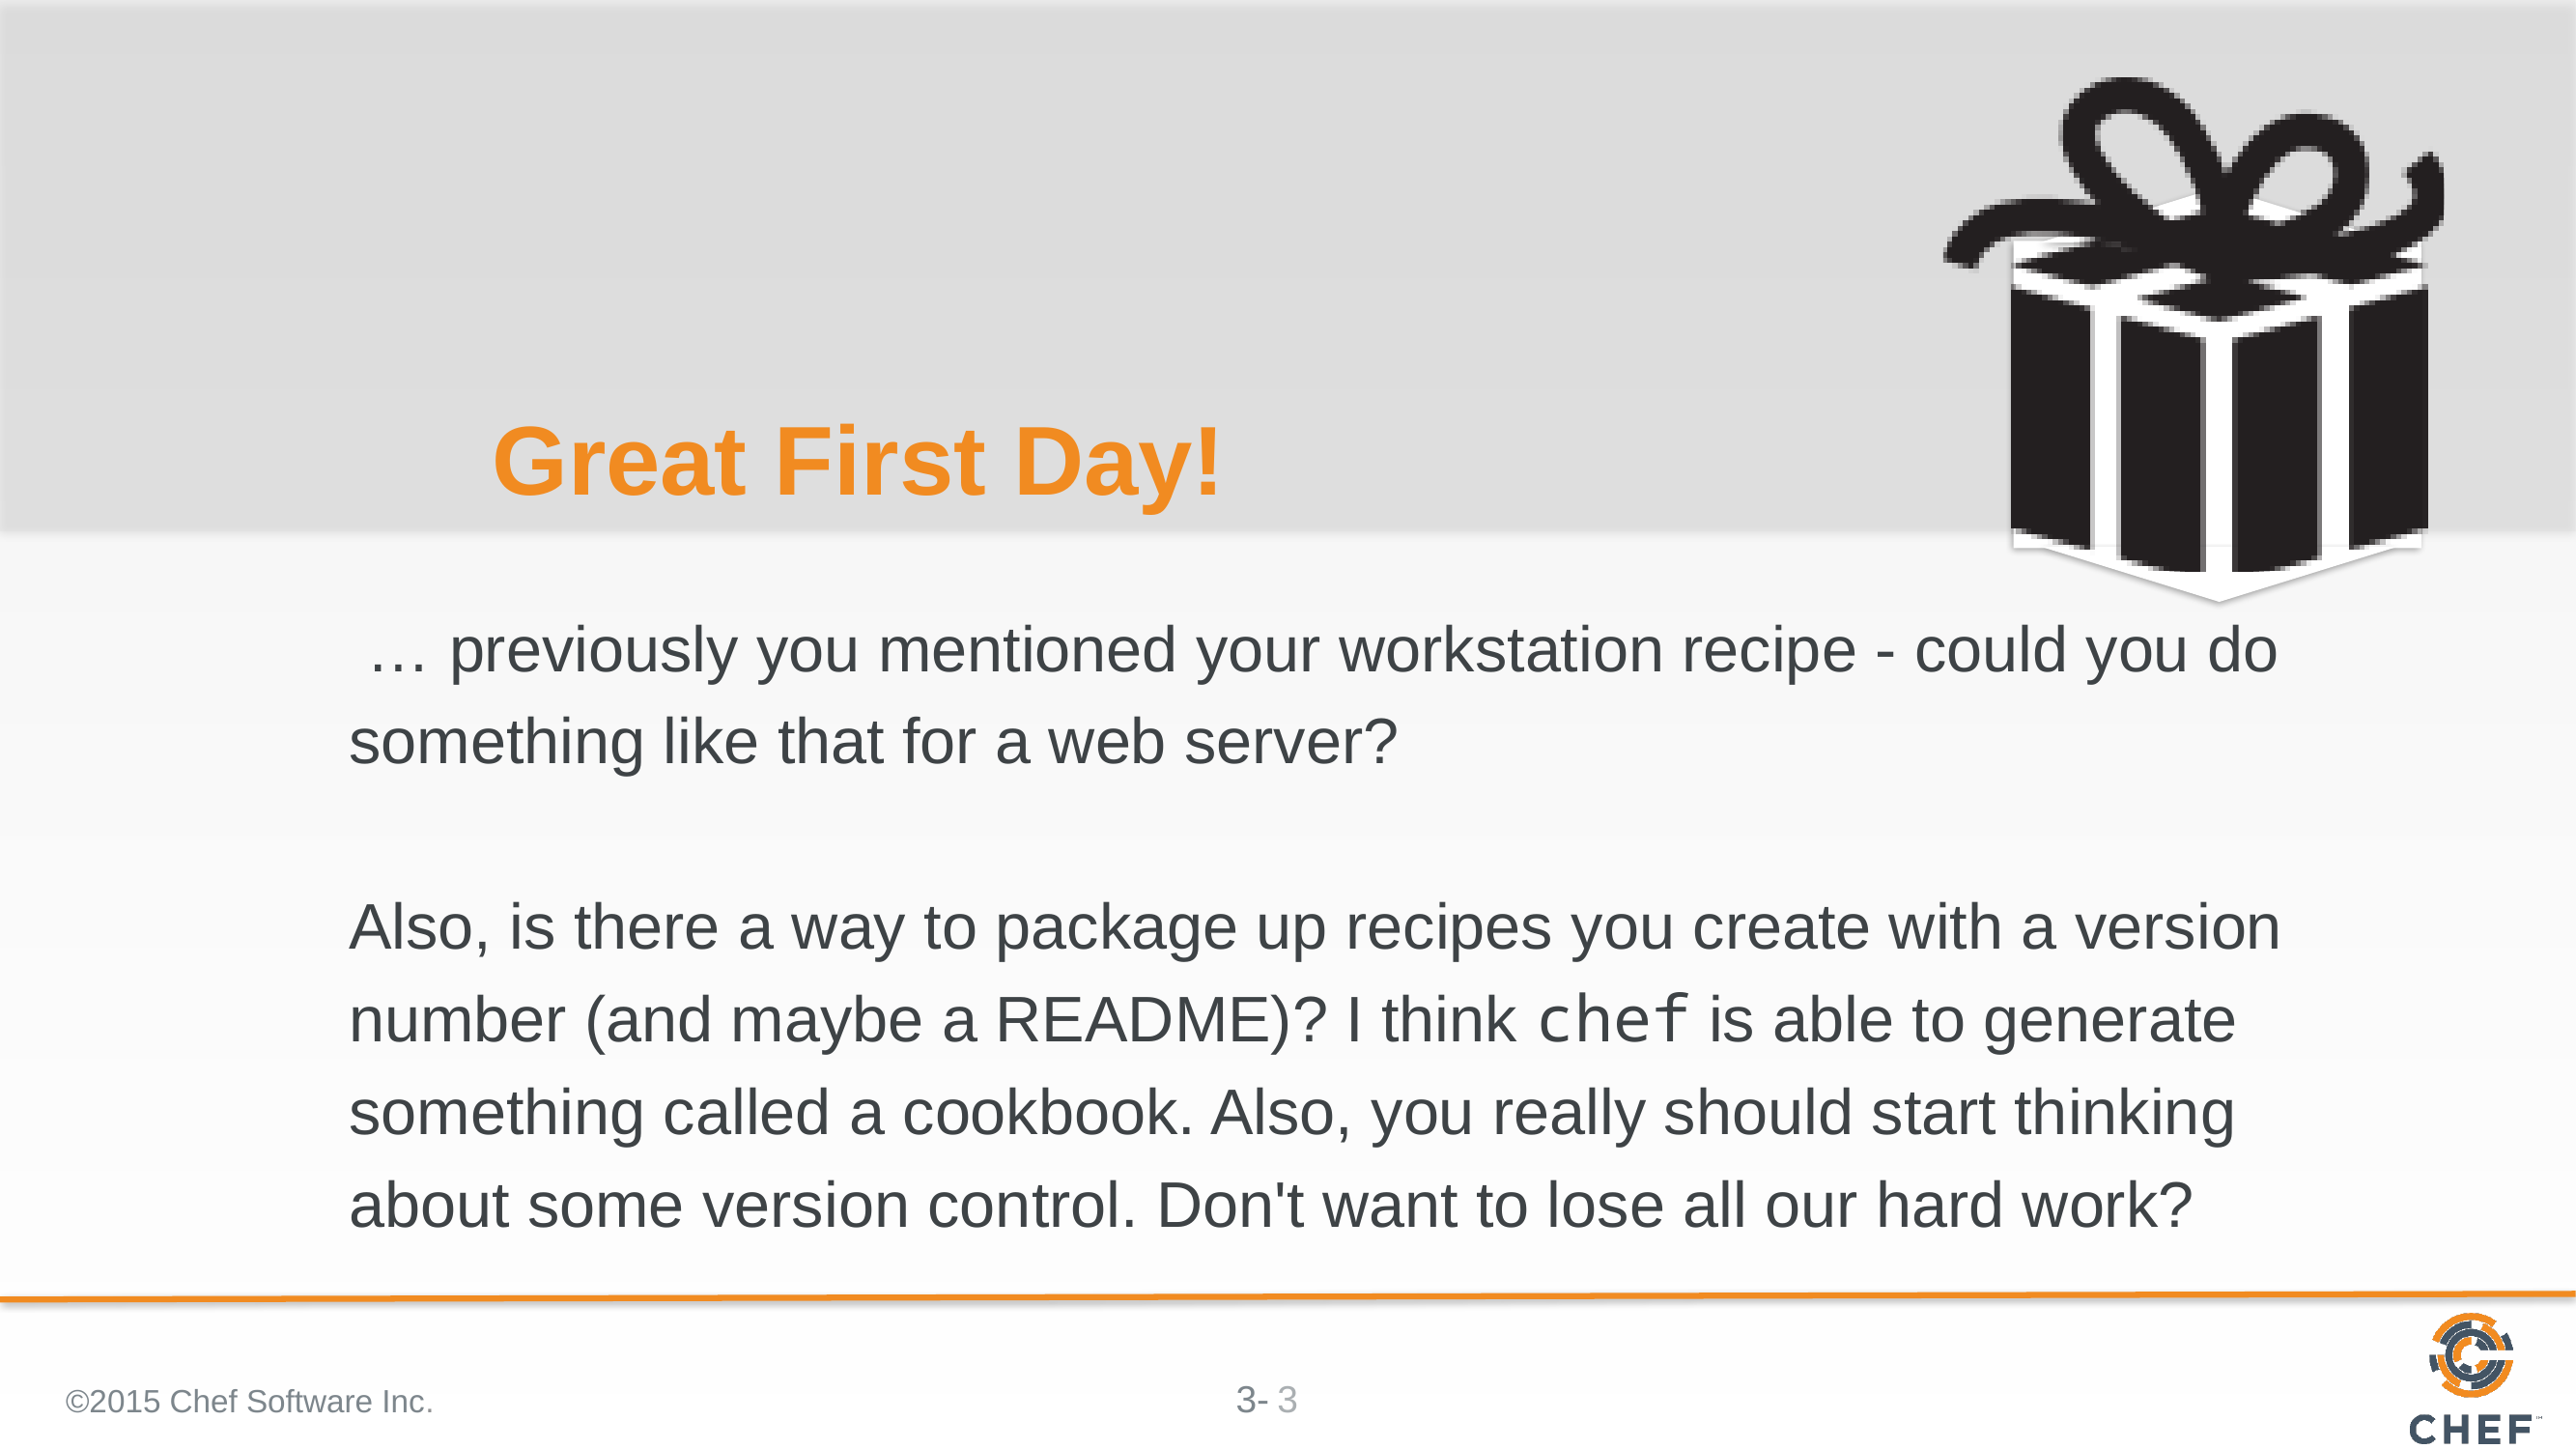

# Great First Day!
 … previously you mentioned your workstation recipe - could you do something like that for a web server?

Also, is there a way to package up recipes you create with a version number (and maybe a README)? I think chef is able to generate something called a cookbook. Also, you really should start thinking about some version control. Don't want to lose all our hard work?
©2015 Chef Software Inc.
3